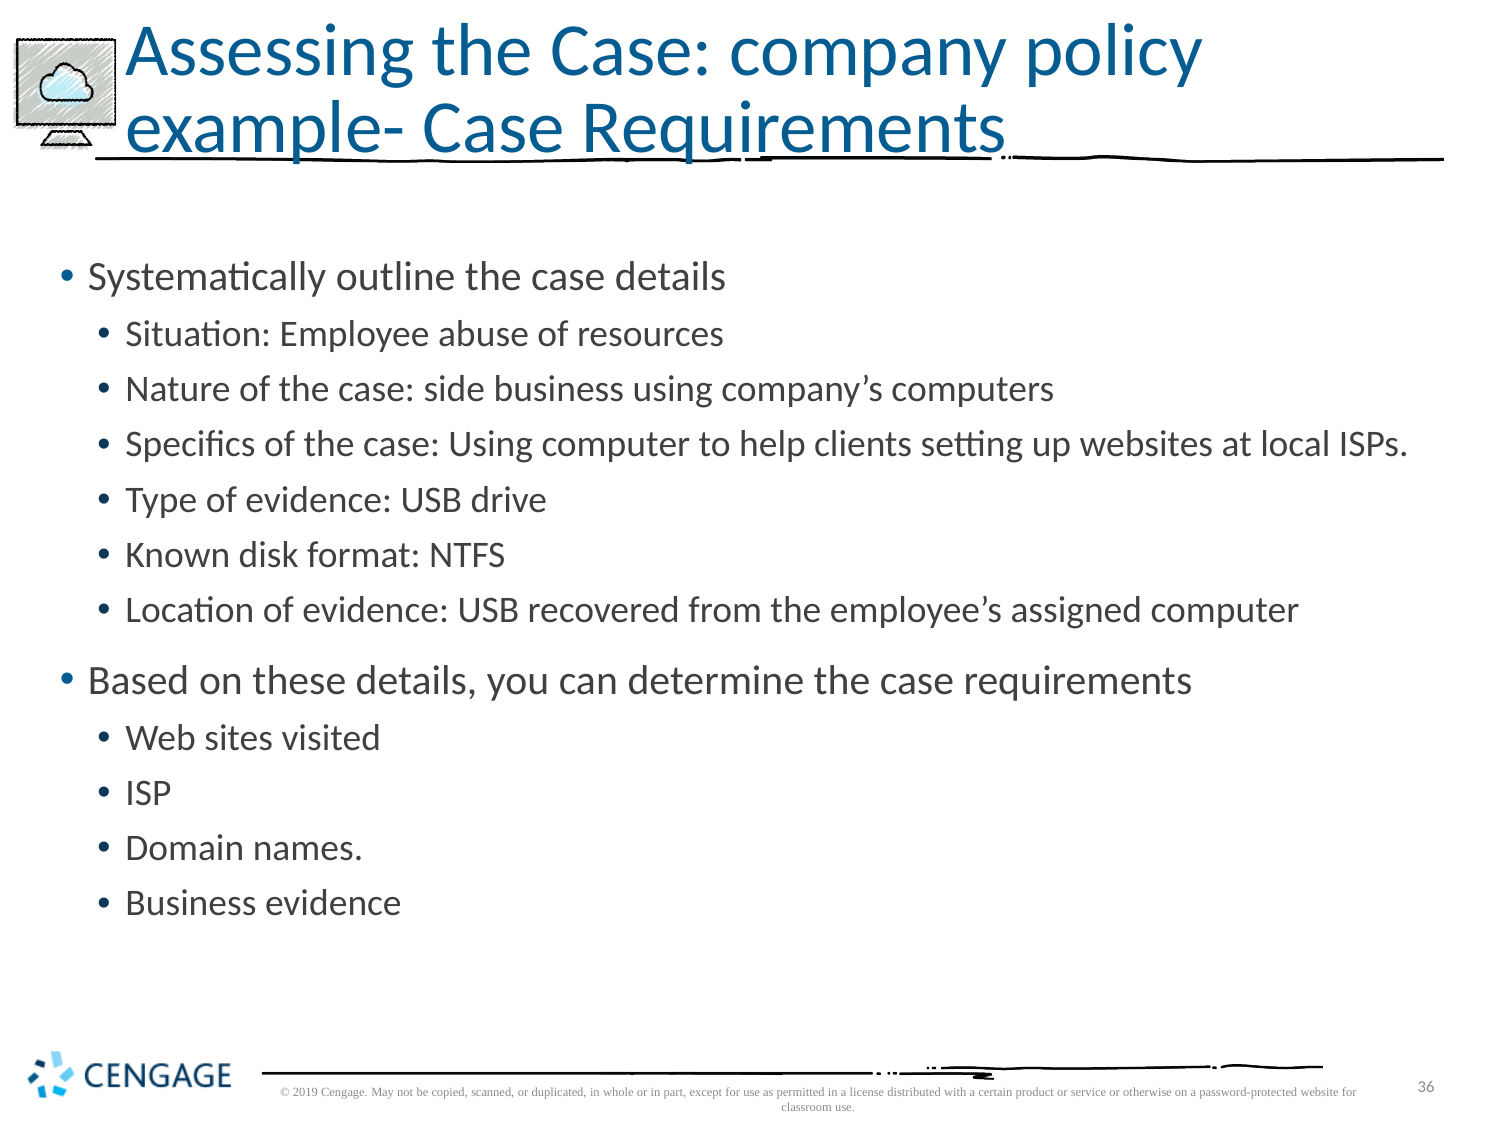

# Assessing the Case: company policy example- Case Requirements
Systematically outline the case details
Situation: Employee abuse of resources
Nature of the case: side business using company’s computers
Specifics of the case: Using computer to help clients setting up websites at local ISPs.
Type of evidence: USB drive
Known disk format: NTFS
Location of evidence: USB recovered from the employee’s assigned computer
Based on these details, you can determine the case requirements
Web sites visited
ISP
Domain names.
Business evidence
© 2019 Cengage. May not be copied, scanned, or duplicated, in whole or in part, except for use as permitted in a license distributed with a certain product or service or otherwise on a password-protected website for classroom use.